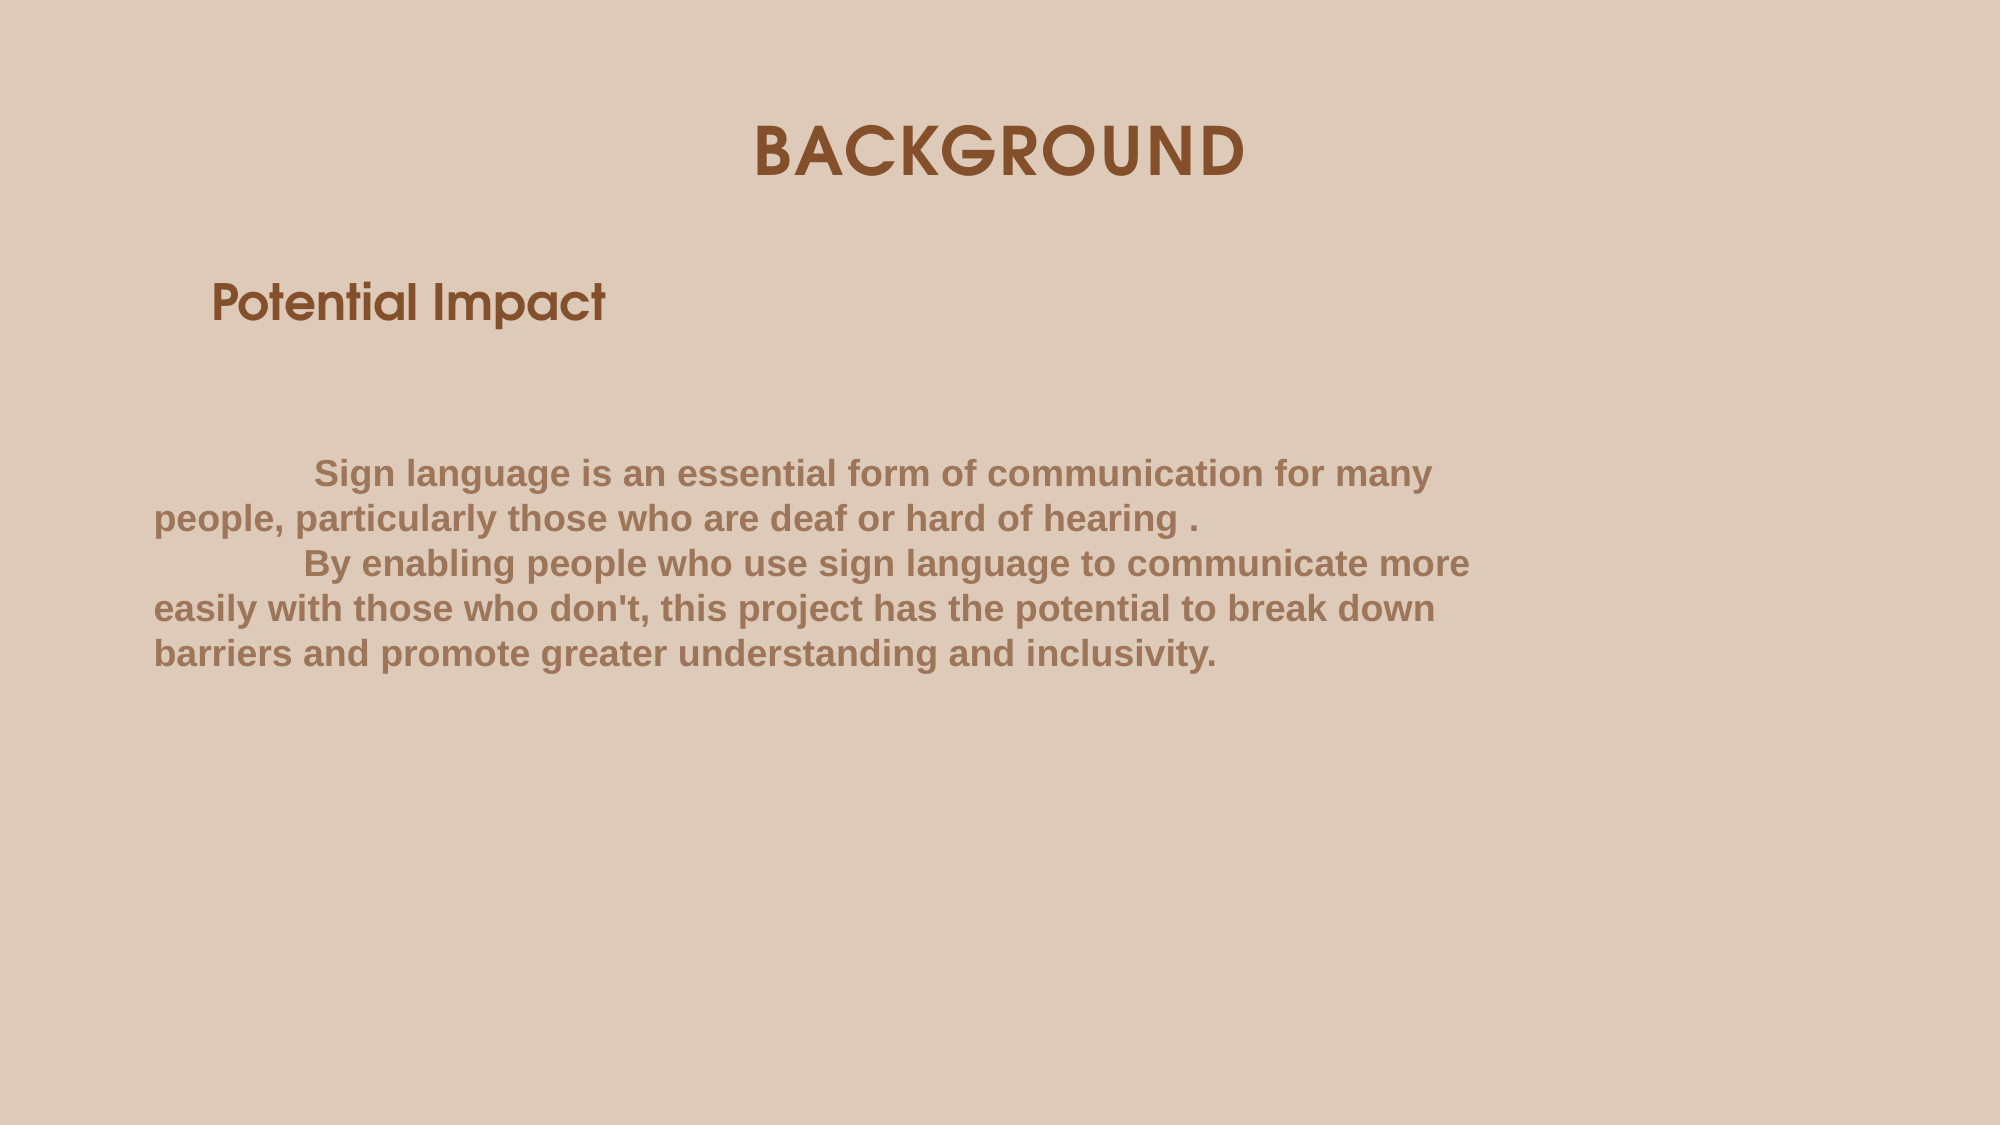

Background
Potential Impact
	 Sign language is an essential form of communication for many people, particularly those who are deaf or hard of hearing .
	By enabling people who use sign language to communicate more easily with those who don't, this project has the potential to break down barriers and promote greater understanding and inclusivity.